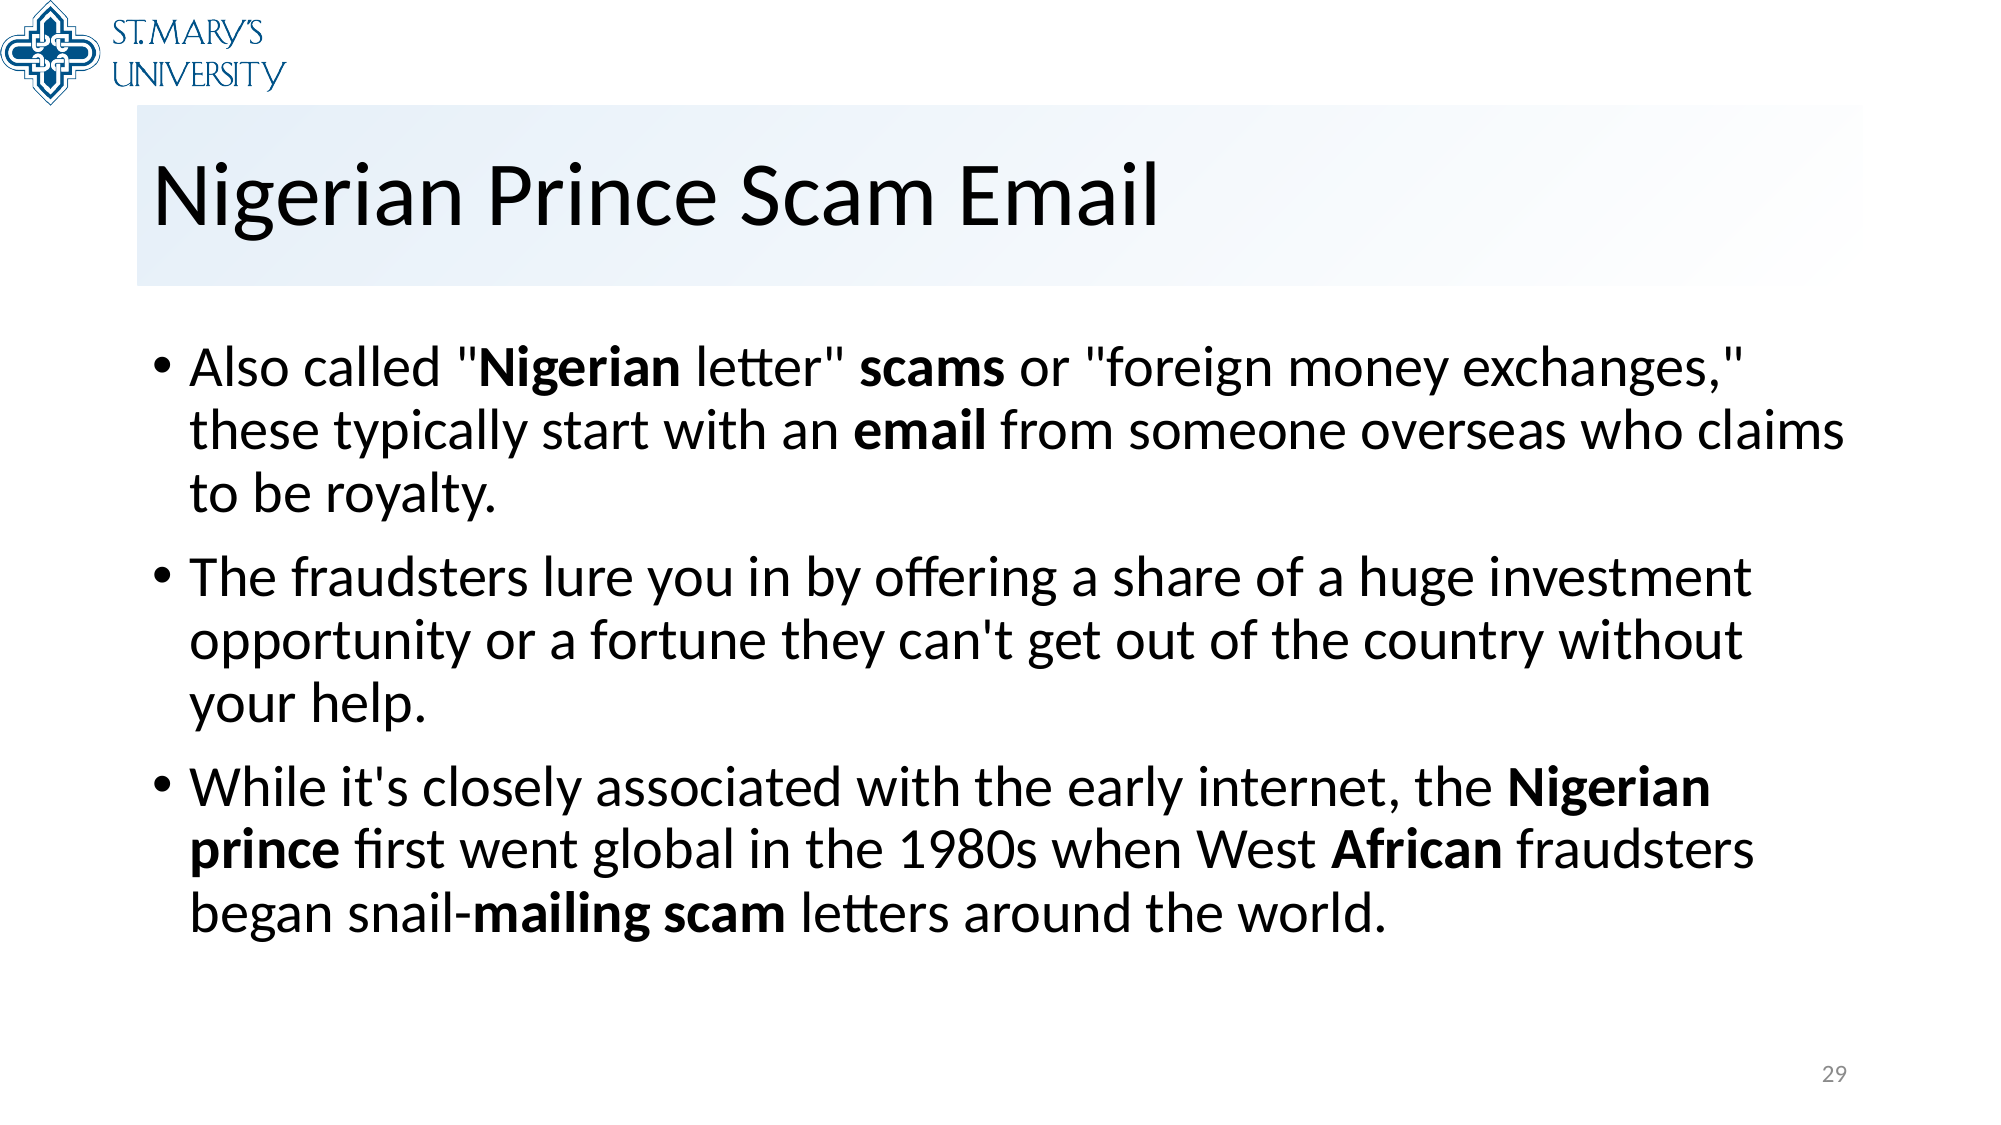

# Nigerian Prince Scam Email
Also called "Nigerian letter" scams or "foreign money exchanges," these typically start with an email from someone overseas who claims to be royalty.
The fraudsters lure you in by offering a share of a huge investment opportunity or a fortune they can't get out of the country without your help.
While it's closely associated with the early internet, the Nigerian prince first went global in the 1980s when West African fraudsters began snail-mailing scam letters around the world.
29